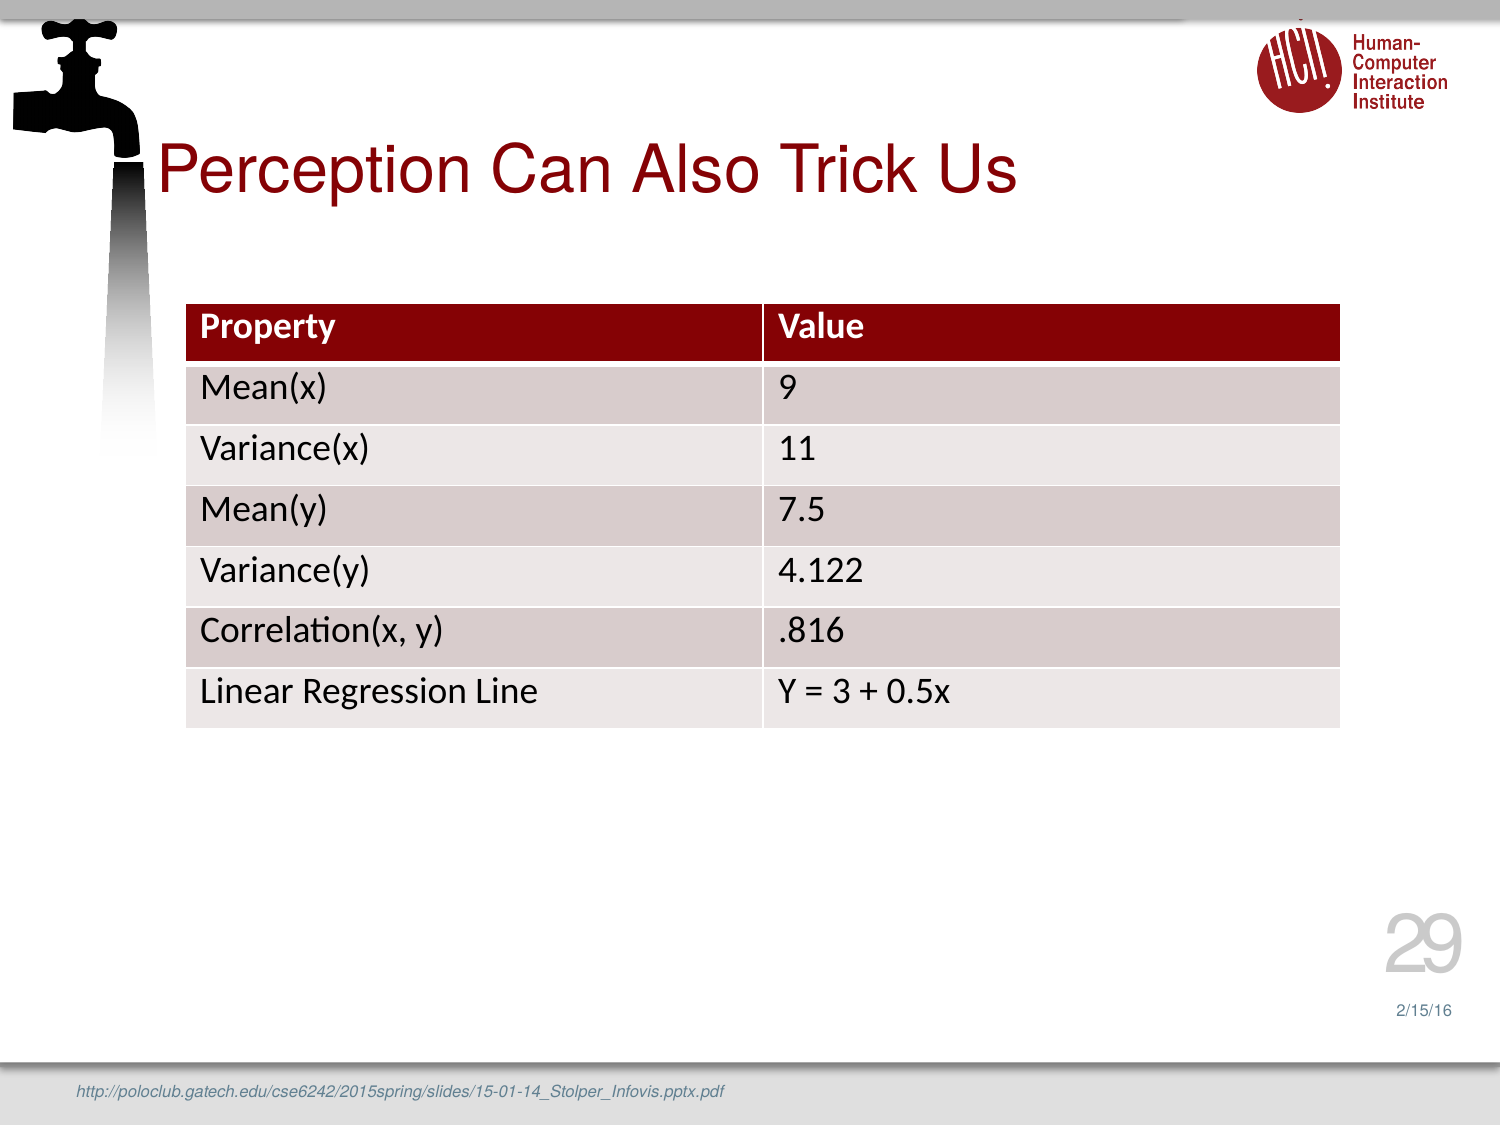

# Perception Can Also Trick Us
| Property | Value |
| --- | --- |
| Mean(x) | 9 |
| Variance(x) | 11 |
| Mean(y) | 7.5 |
| Variance(y) | 4.122 |
| Correlation(x, y) | .816 |
| Linear Regression Line | Y = 3 + 0.5x |
29
2/15/16
http://poloclub.gatech.edu/cse6242/2015spring/slides/15-01-14_Stolper_Infovis.pptx.pdf